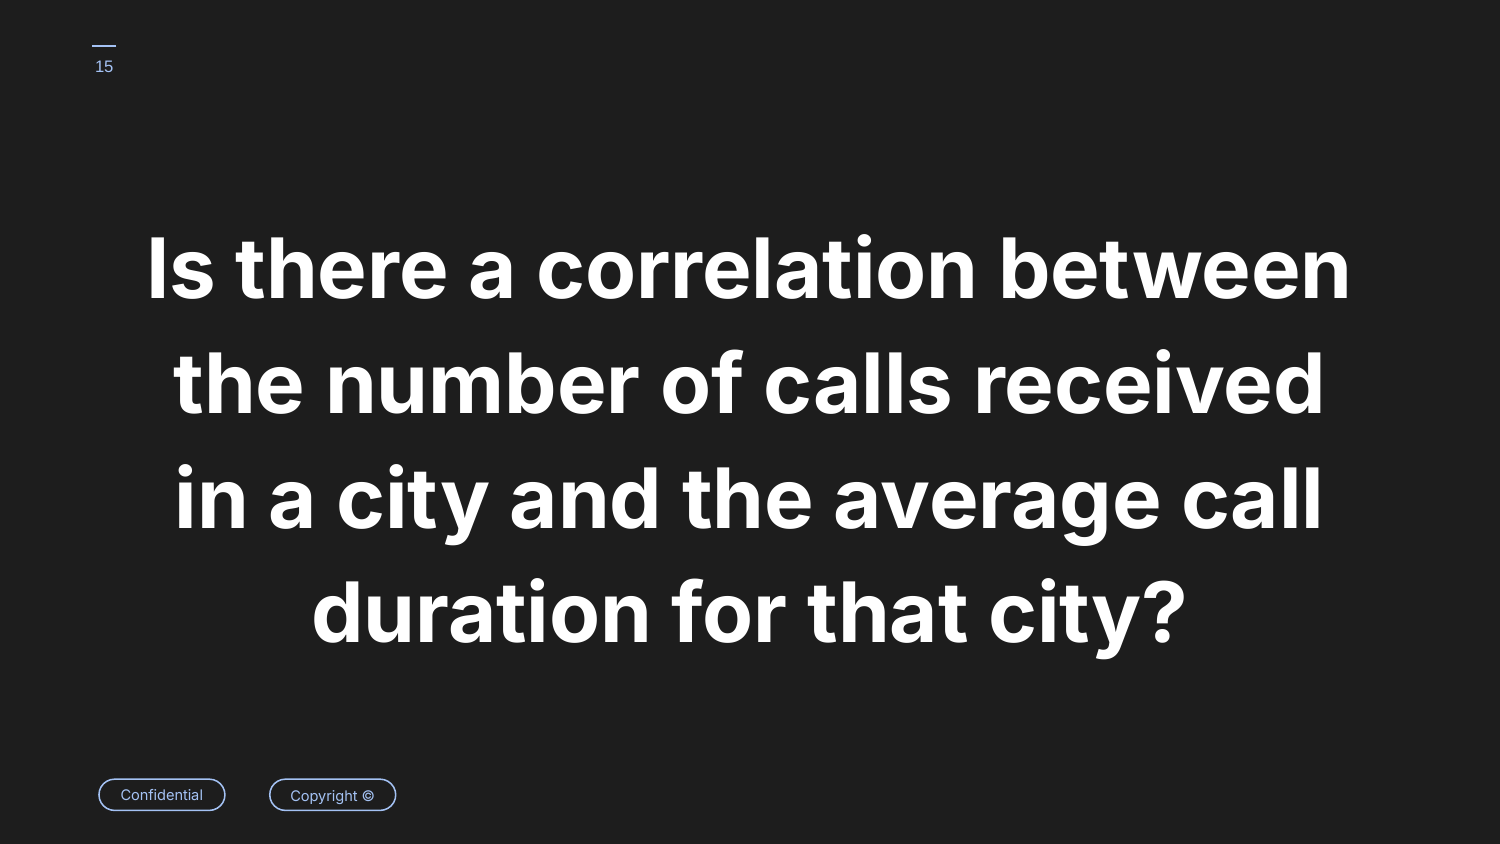

15
# Is there a correlation between the number of calls received in a city and the average call duration for that city?